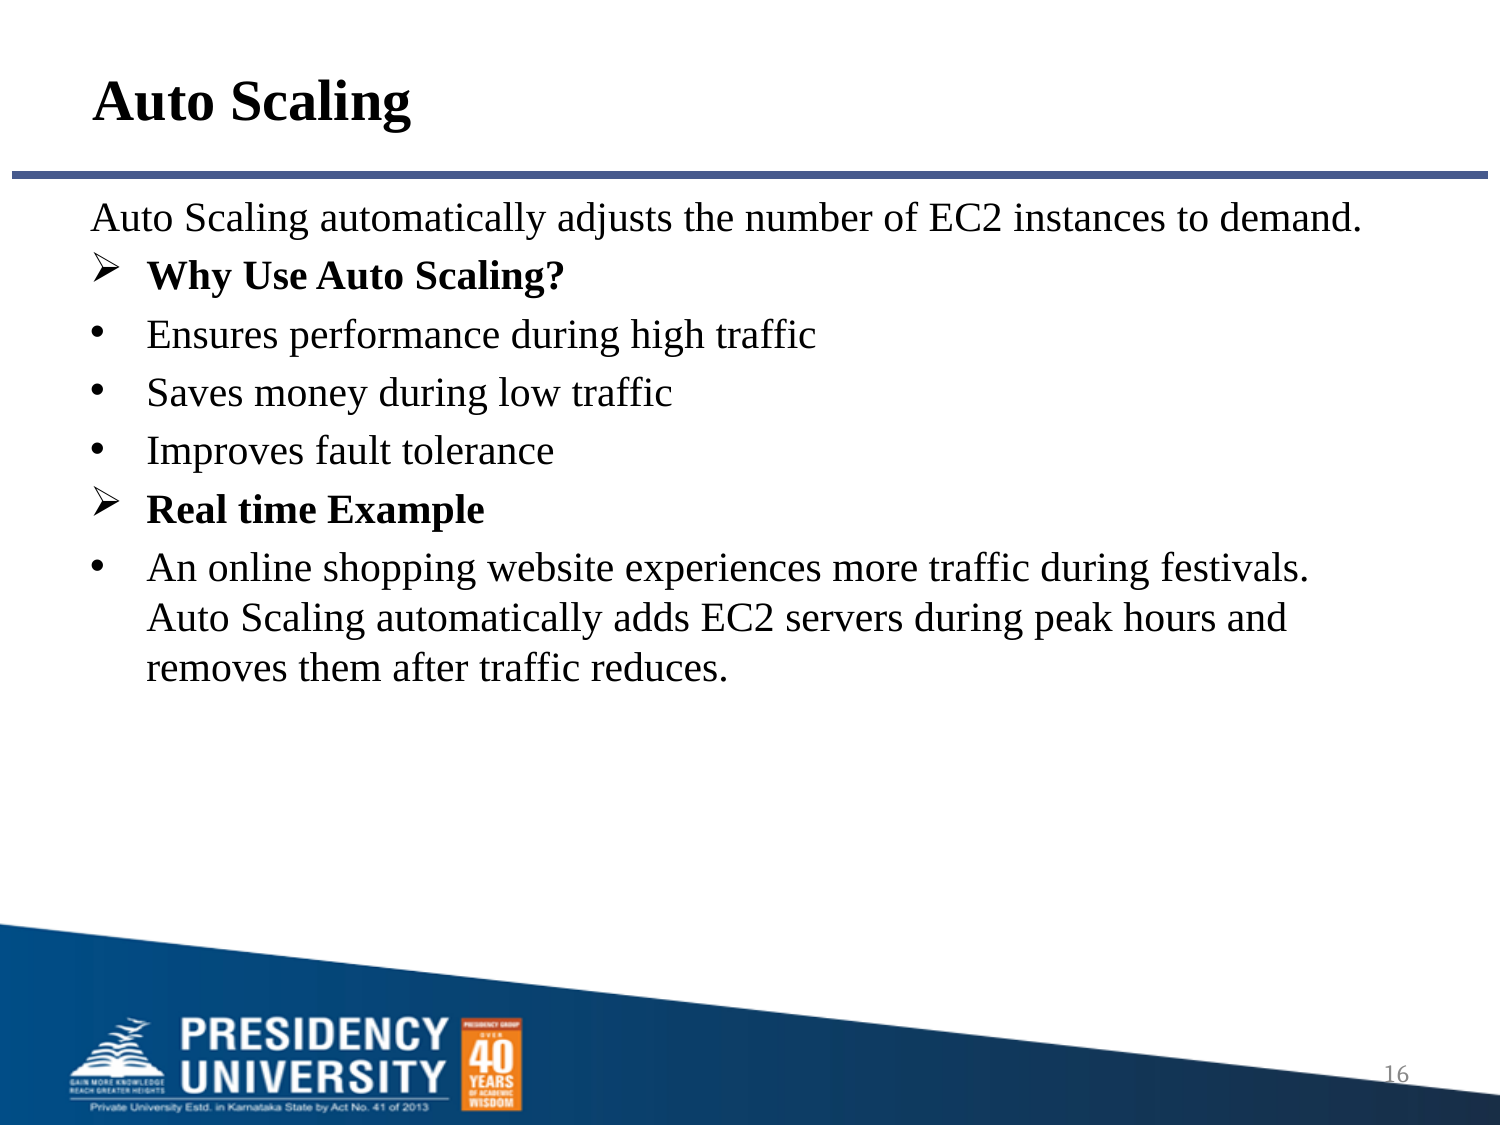

# Auto Scaling
Auto Scaling automatically adjusts the number of EC2 instances to demand.
Why Use Auto Scaling?
Ensures performance during high traffic
Saves money during low traffic
Improves fault tolerance
Real time Example
An online shopping website experiences more traffic during festivals.
Auto Scaling automatically adds EC2 servers during peak hours and removes them after traffic reduces.

16